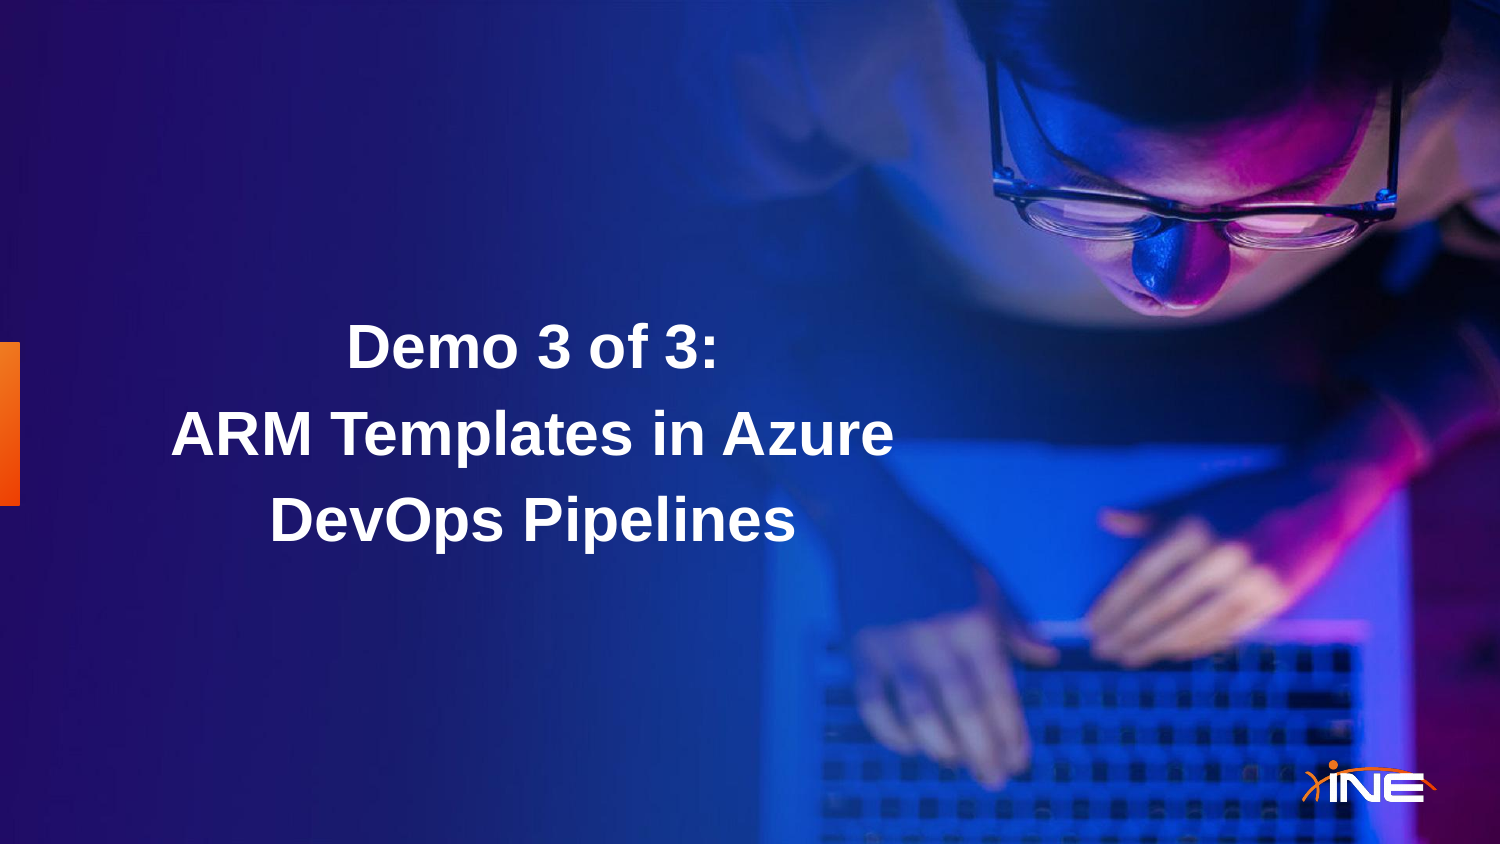

# Demo 3 of 3: ARM Templates in Azure DevOps Pipelines